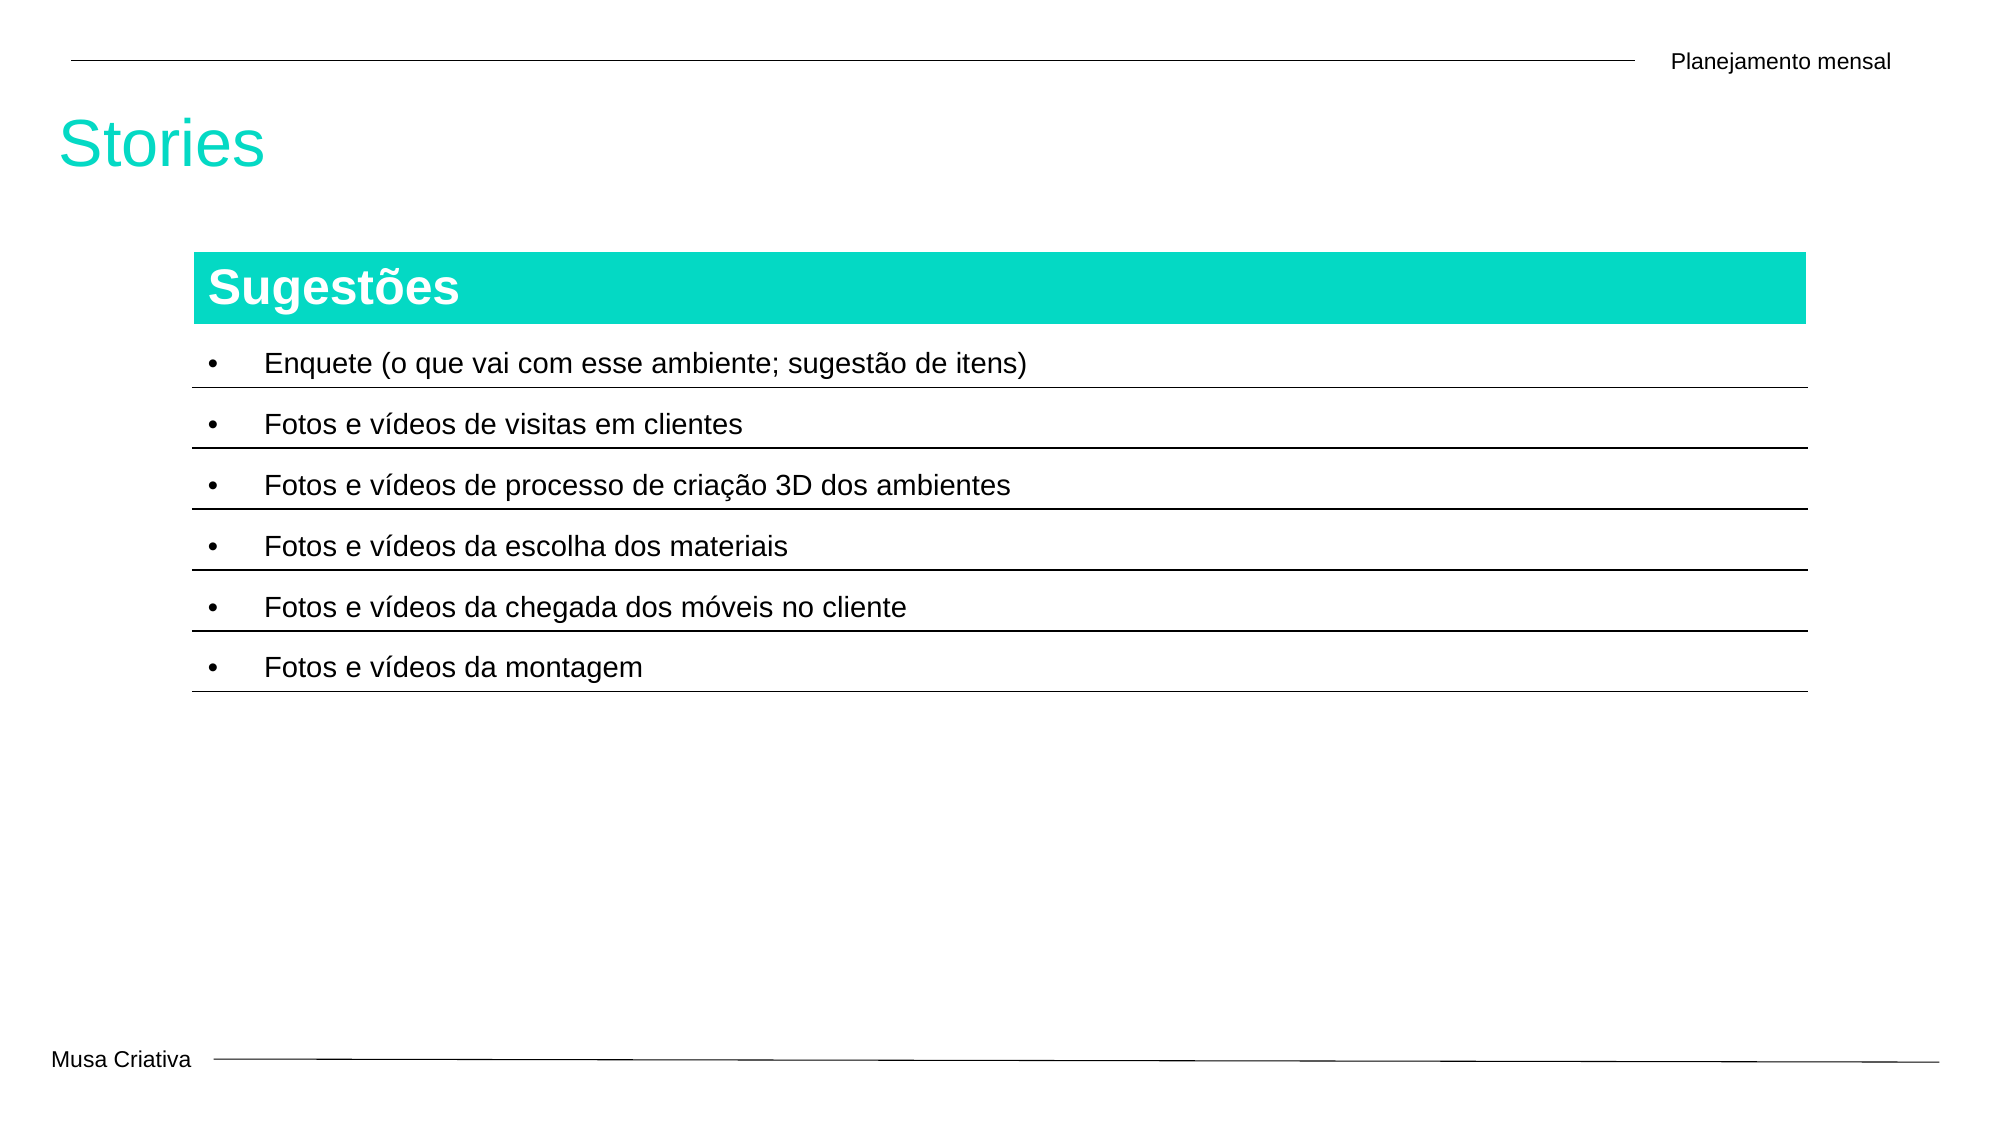

Planejamento mensal
Stories
| Sugestões |
| --- |
| Enquete (o que vai com esse ambiente; sugestão de itens) |
| Fotos e vídeos de visitas em clientes |
| Fotos e vídeos de processo de criação 3D dos ambientes |
| Fotos e vídeos da escolha dos materiais |
| Fotos e vídeos da chegada dos móveis no cliente |
| Fotos e vídeos da montagem |
Musa Criativa